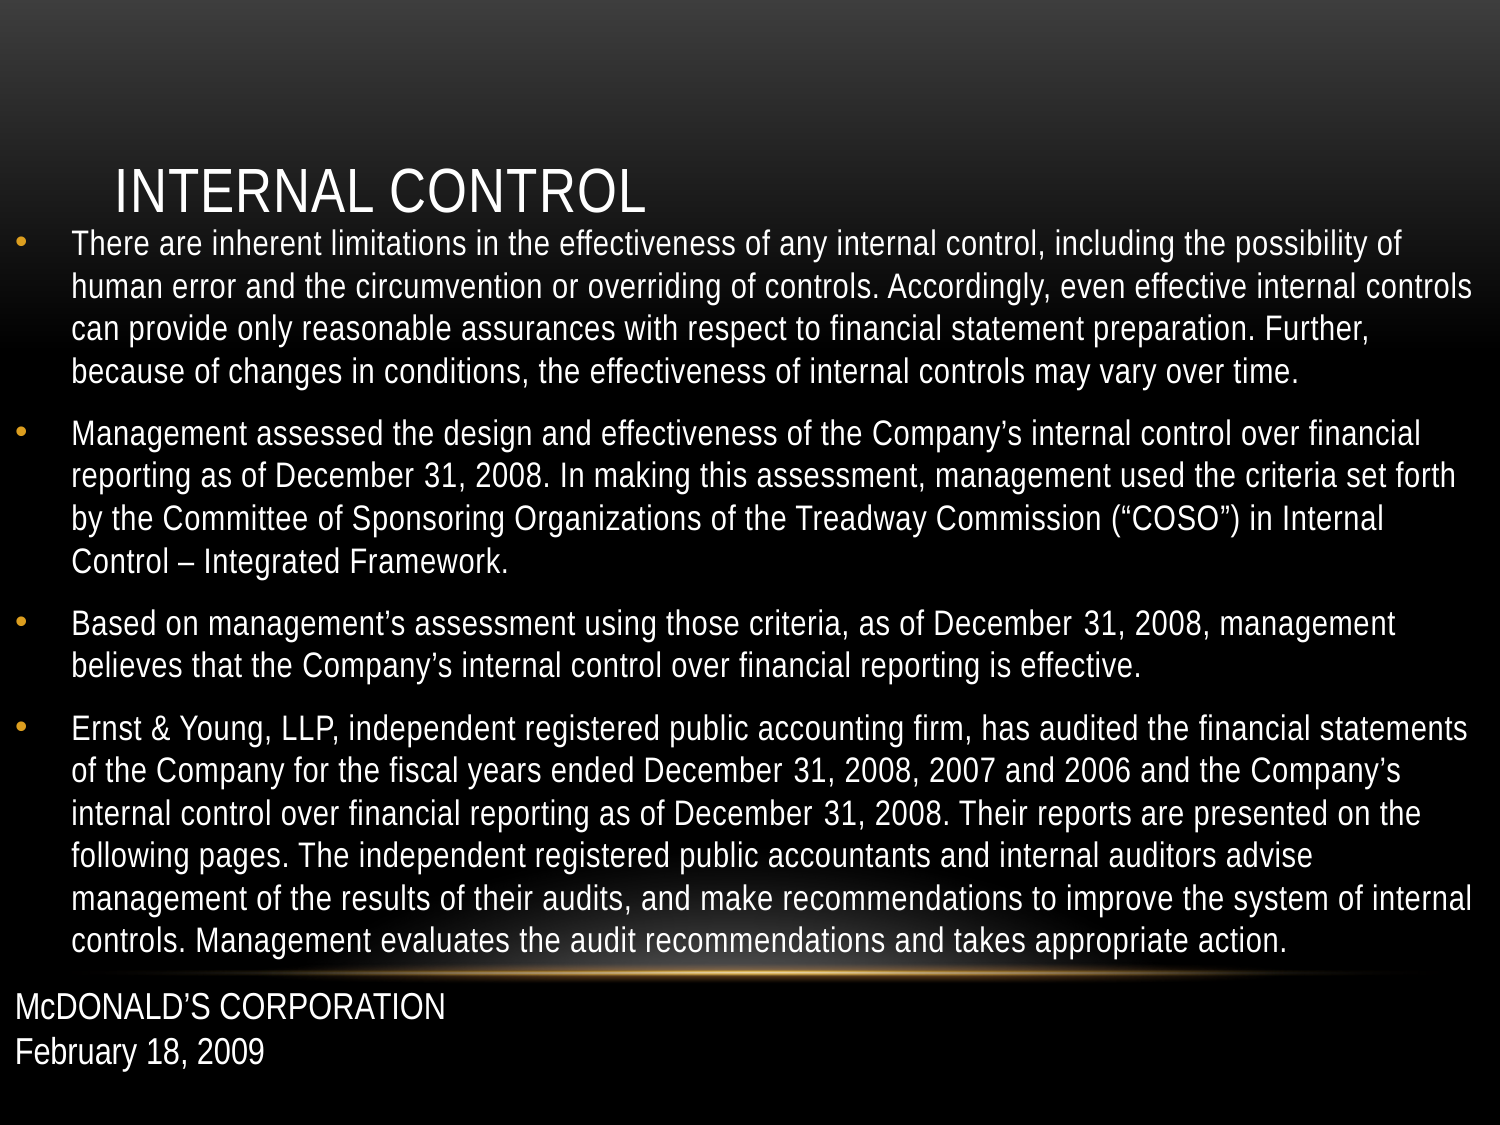

# Internal Control
There are inherent limitations in the effectiveness of any internal control, including the possibility of human error and the circumvention or overriding of controls. Accordingly, even effective internal controls can provide only reasonable assurances with respect to financial statement preparation. Further, because of changes in conditions, the effectiveness of internal controls may vary over time.
Management assessed the design and effectiveness of the Company’s internal control over financial reporting as of December 31, 2008. In making this assessment, management used the criteria set forth by the Committee of Sponsoring Organizations of the Treadway Commission (“COSO”) in Internal Control – Integrated Framework.
Based on management’s assessment using those criteria, as of December 31, 2008, management believes that the Company’s internal control over financial reporting is effective.
Ernst & Young, LLP, independent registered public accounting firm, has audited the financial statements of the Company for the fiscal years ended December 31, 2008, 2007 and 2006 and the Company’s internal control over financial reporting as of December 31, 2008. Their reports are presented on the following pages. The independent registered public accountants and internal auditors advise management of the results of their audits, and make recommendations to improve the system of internal controls. Management evaluates the audit recommendations and takes appropriate action.

McDONALD’S CORPORATION
February 18, 2009